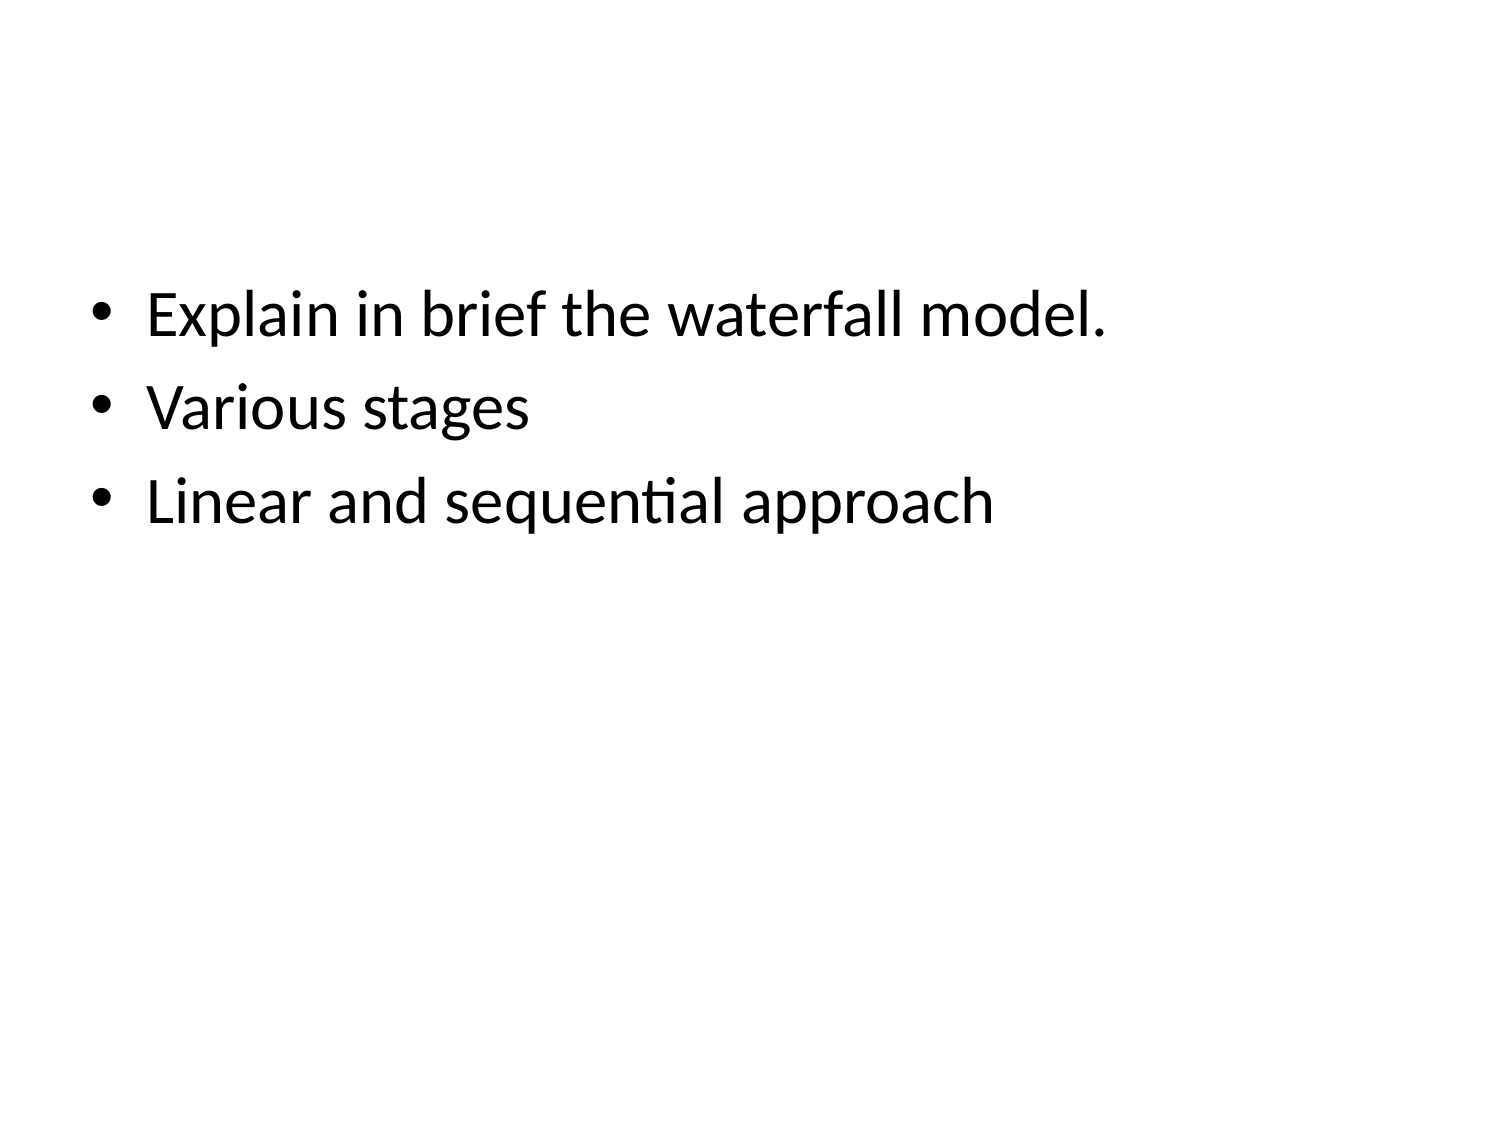

#
Explain in brief the waterfall model.
Various stages
Linear and sequential approach